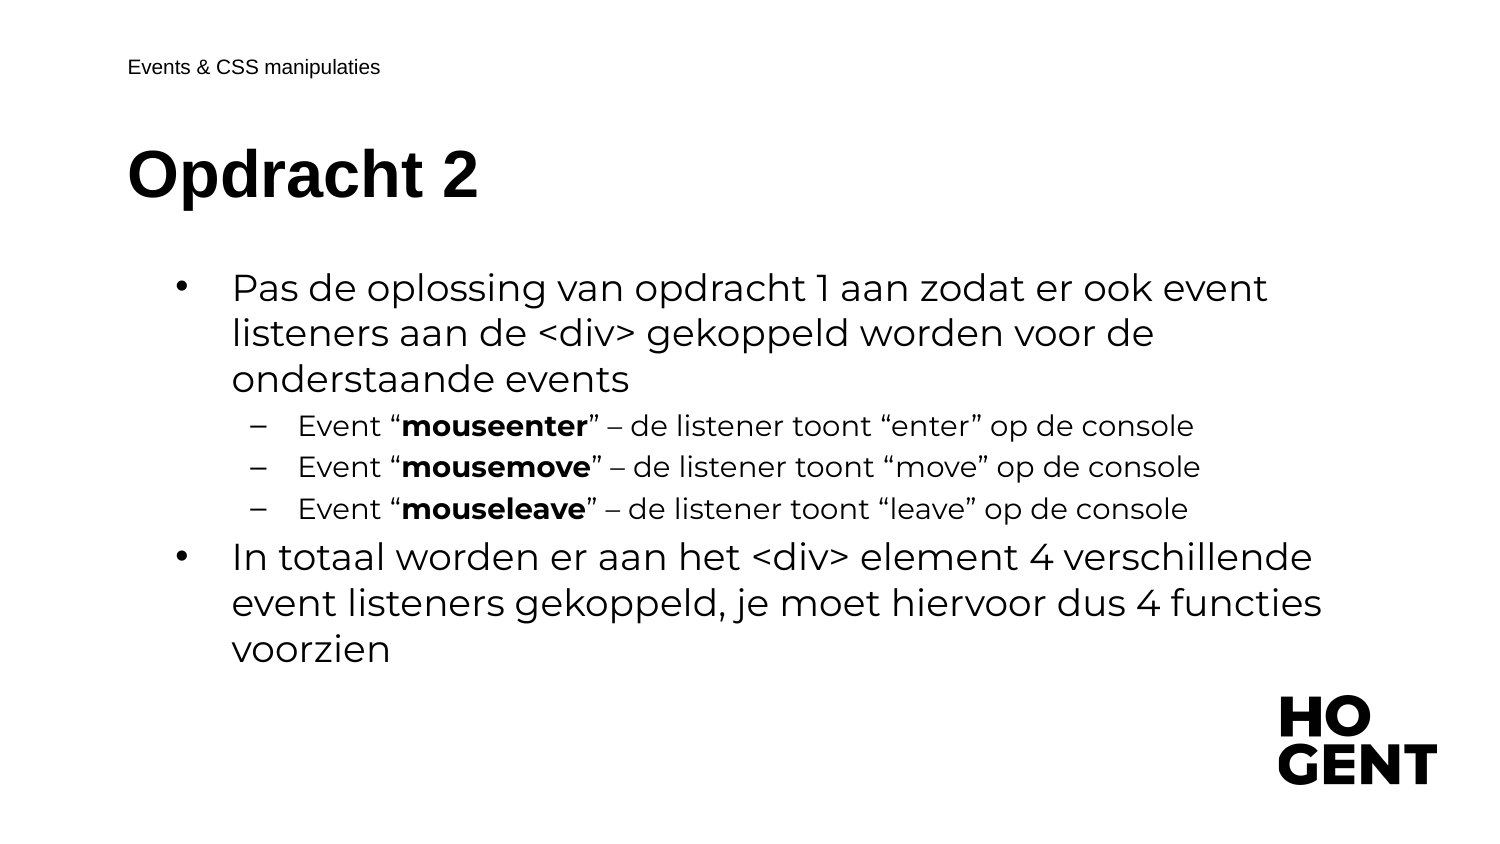

Events & CSS manipulaties
Opdracht 2
Pas de oplossing van opdracht 1 aan zodat er ook event listeners aan de <div> gekoppeld worden voor de onderstaande events
Event “mouseenter” – de listener toont “enter” op de console
Event “mousemove” – de listener toont “move” op de console
Event “mouseleave” – de listener toont “leave” op de console
In totaal worden er aan het <div> element 4 verschillende event listeners gekoppeld, je moet hiervoor dus 4 functies voorzien